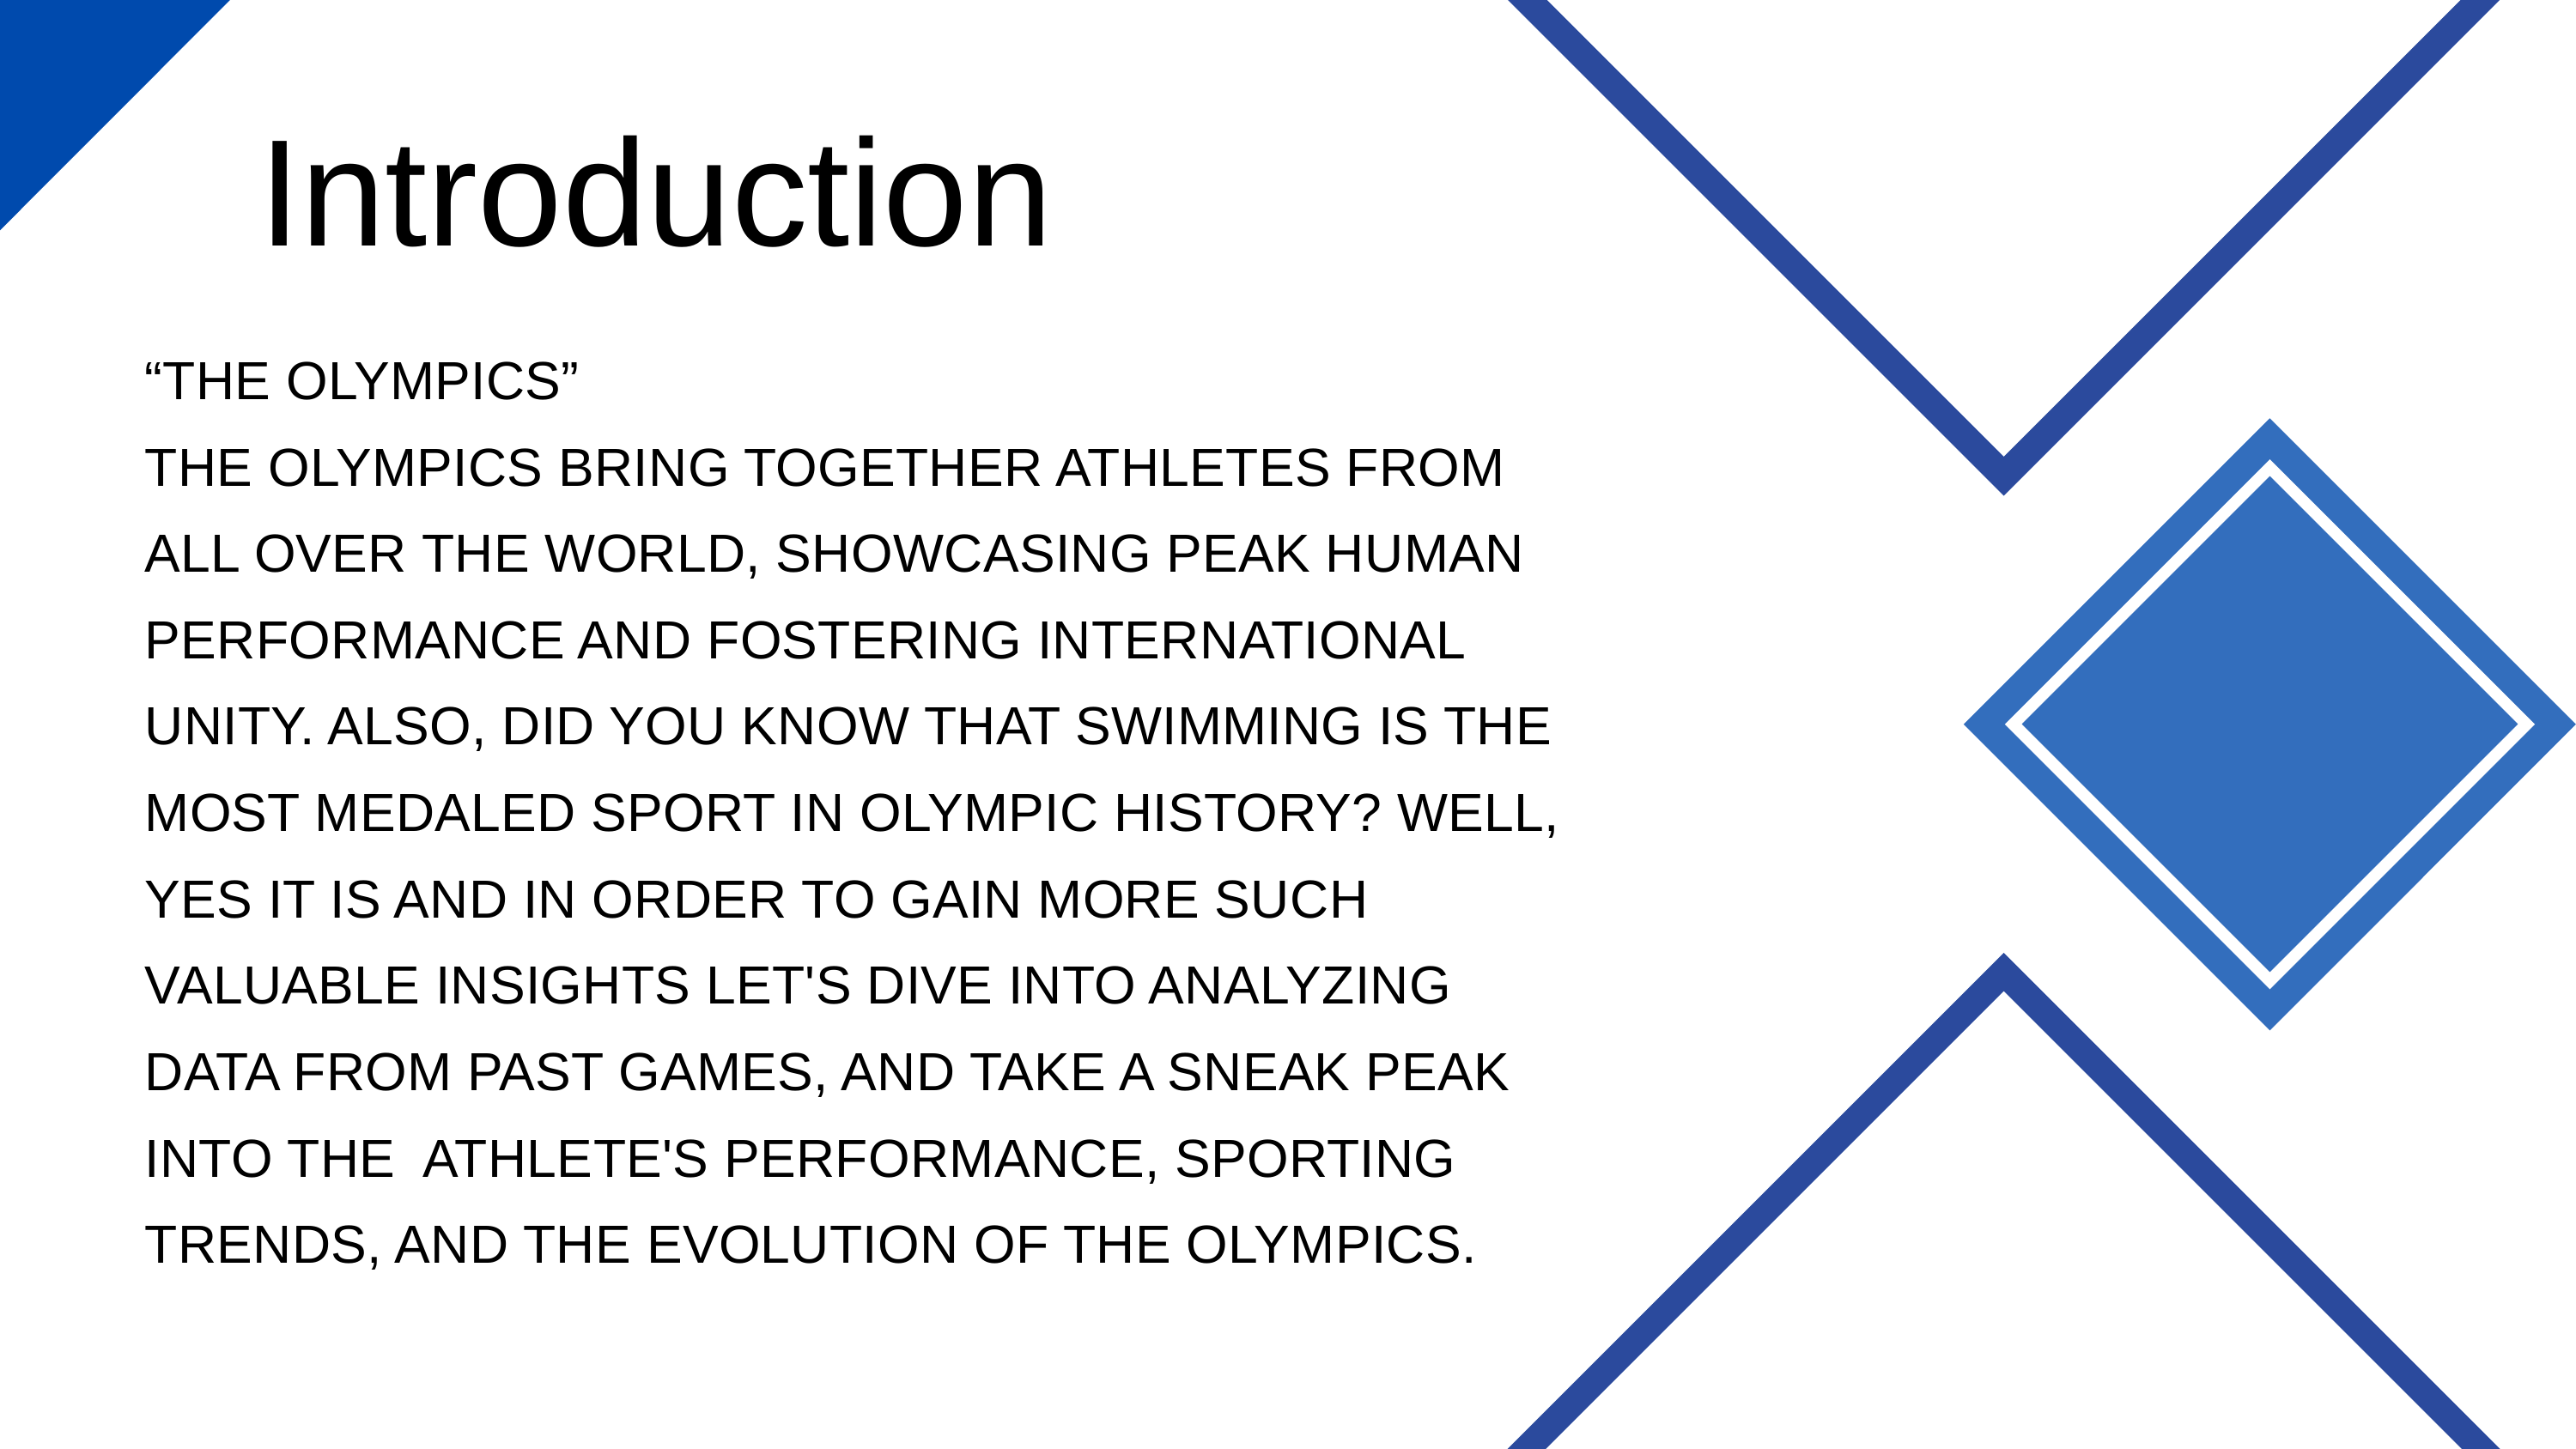

Introduction
“THE OLYMPICS”
THE OLYMPICS BRING TOGETHER ATHLETES FROM ALL OVER THE WORLD, SHOWCASING PEAK HUMAN PERFORMANCE AND FOSTERING INTERNATIONAL UNITY. ALSO, DID YOU KNOW THAT SWIMMING IS THE MOST MEDALED SPORT IN OLYMPIC HISTORY? WELL, YES IT IS AND IN ORDER TO GAIN MORE SUCH VALUABLE INSIGHTS LET'S DIVE INTO ANALYZING DATA FROM PAST GAMES, AND TAKE A SNEAK PEAK INTO THE  ATHLETE'S PERFORMANCE, SPORTING TRENDS, AND THE EVOLUTION OF THE OLYMPICS.